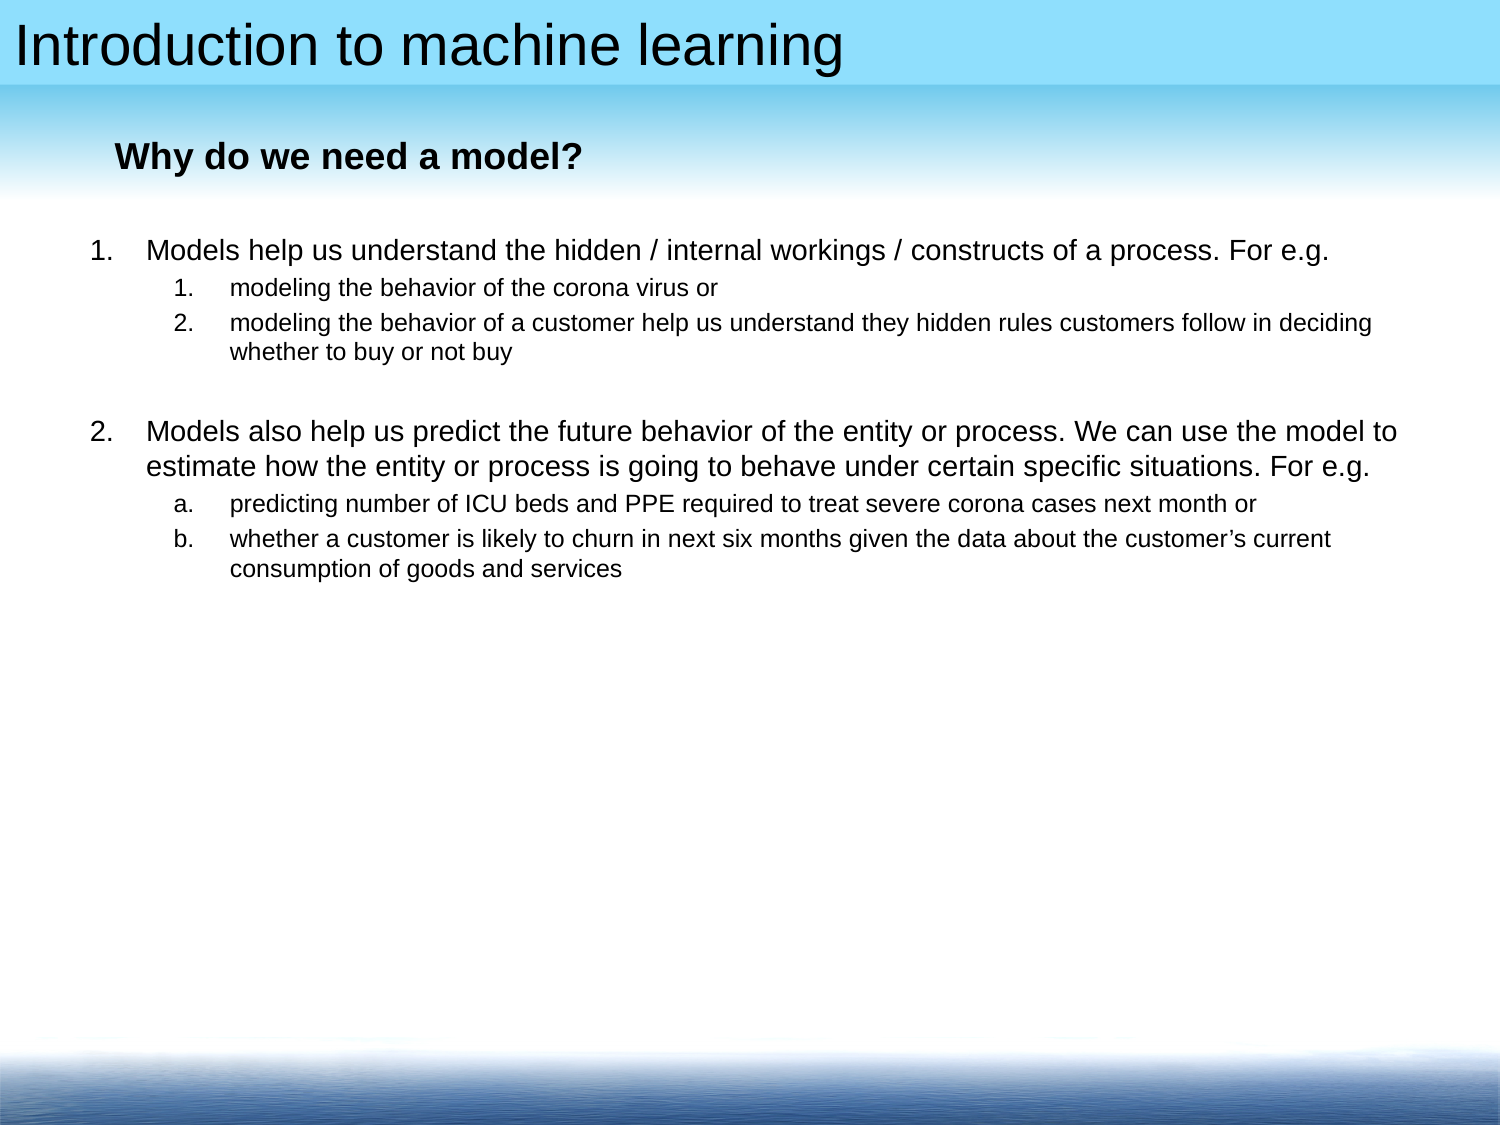

#
Why do we need a model?
Models help us understand the hidden / internal workings / constructs of a process. For e.g.
modeling the behavior of the corona virus or
modeling the behavior of a customer help us understand they hidden rules customers follow in deciding whether to buy or not buy

Models also help us predict the future behavior of the entity or process. We can use the model to estimate how the entity or process is going to behave under certain specific situations. For e.g.
predicting number of ICU beds and PPE required to treat severe corona cases next month or
whether a customer is likely to churn in next six months given the data about the customer’s current consumption of goods and services